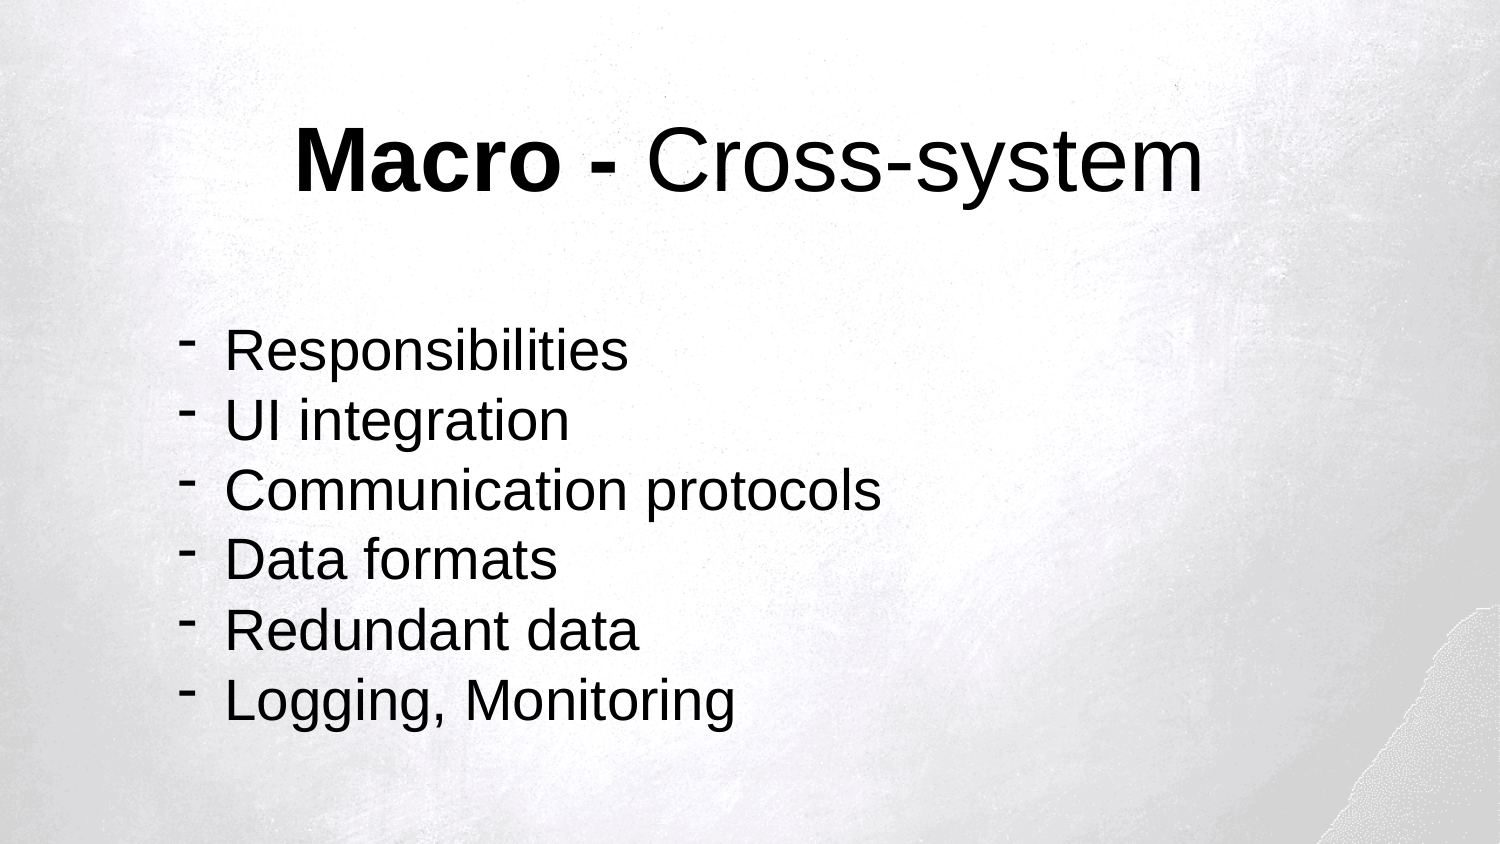

Macro - Cross-system
Responsibilities
UI integration
Communication protocols
Data formats
Redundant data
Logging, Monitoring